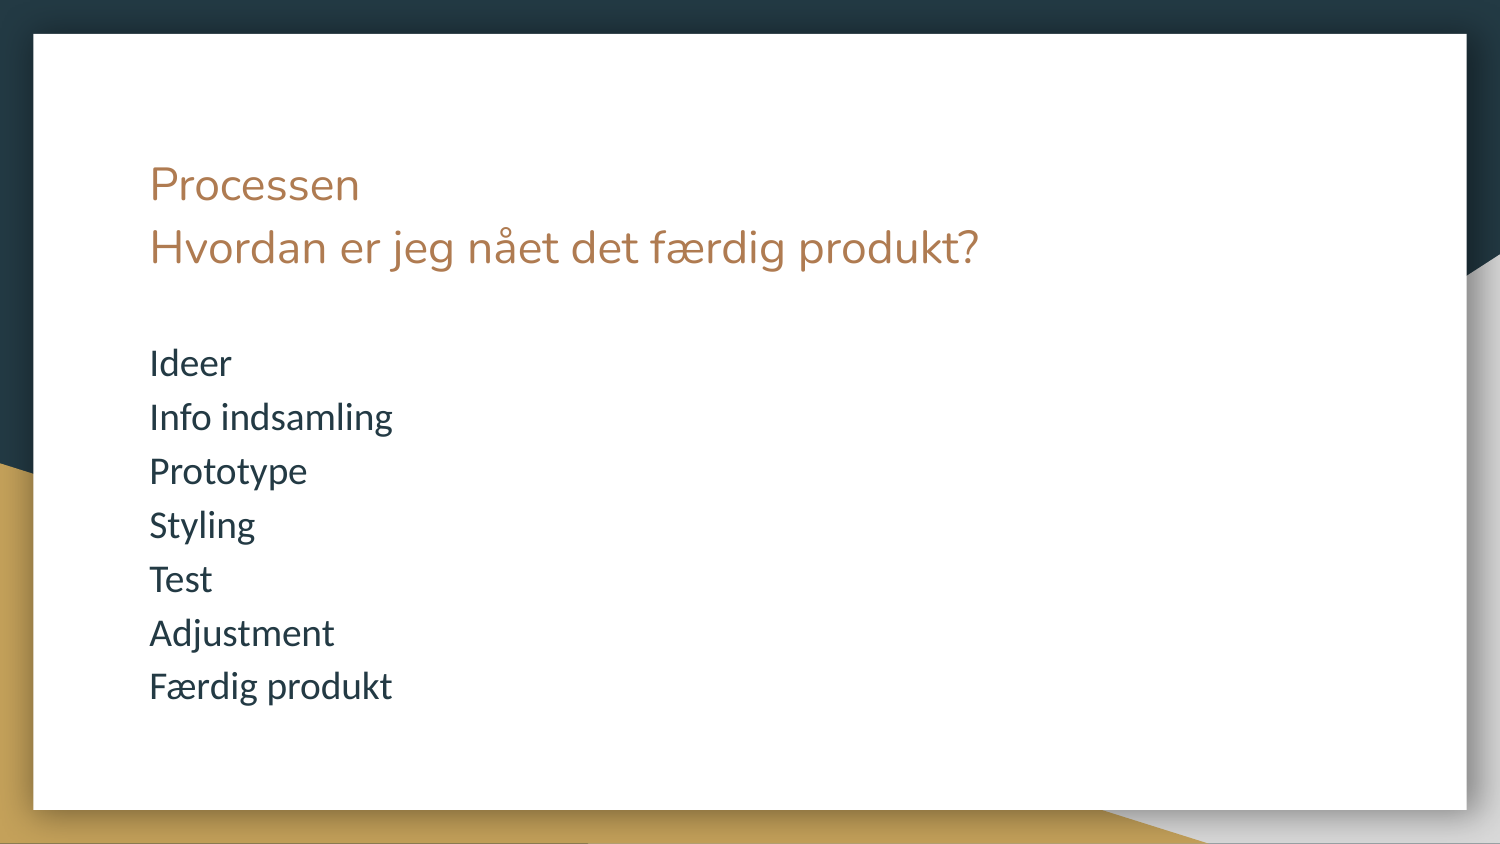

# Processen
Hvordan er jeg nået det færdig produkt?
Ideer
Info indsamling
Prototype
Styling
Test
Adjustment
Færdig produkt